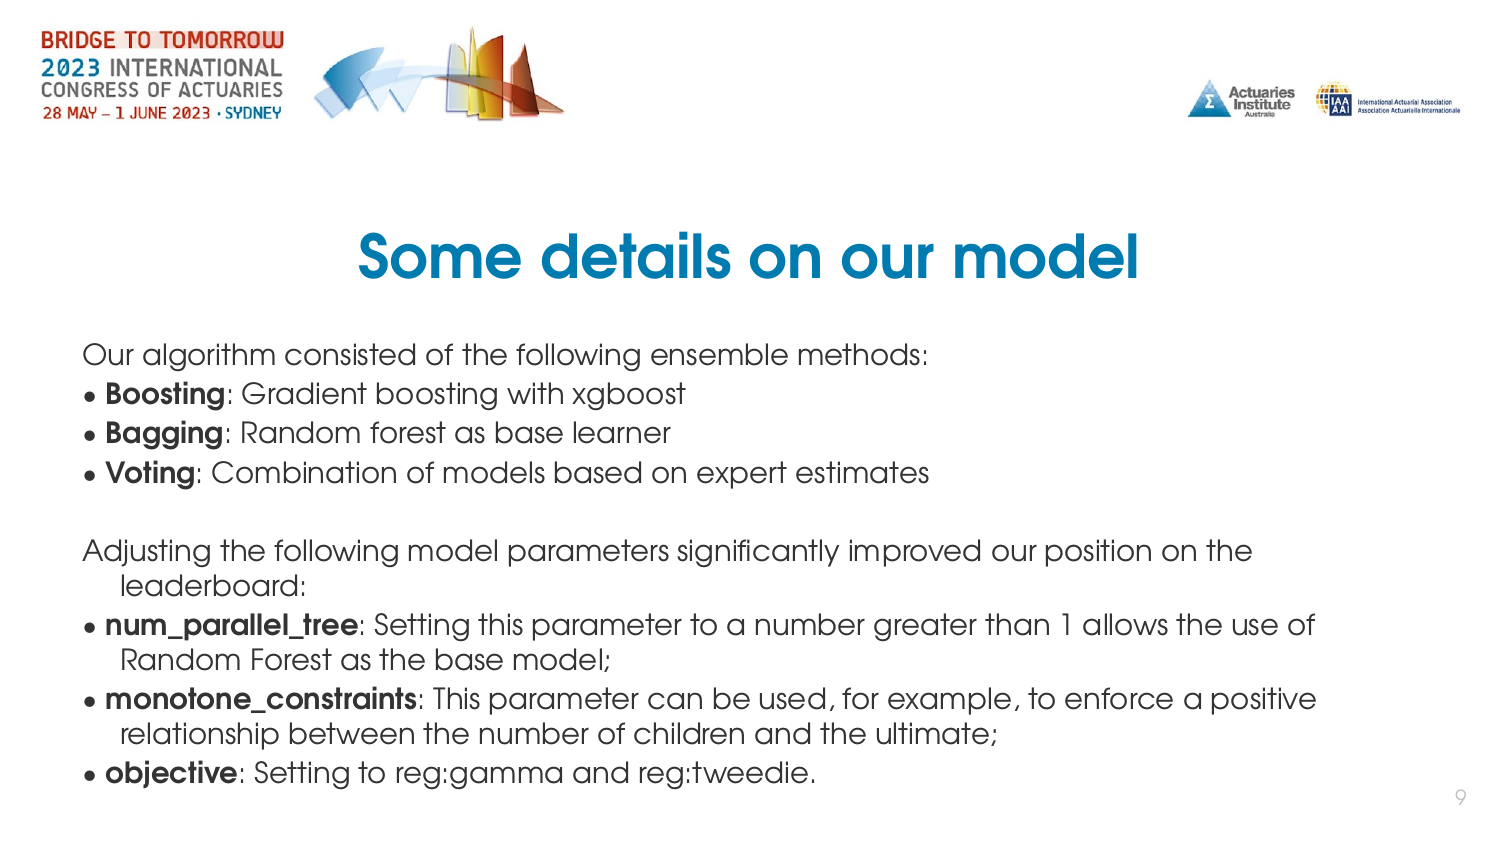

# Some details on our model
Our algorithm consisted of the following ensemble methods:
• Boosting: Gradient boosting with xgboost
• Bagging: Random forest as base learner
• Voting: Combination of models based on expert estimates

Adjusting the following model parameters significantly improved our position on the leaderboard:
• num_parallel_tree: Setting this parameter to a number greater than 1 allows the use of Random Forest as the base model;
• monotone_constraints: This parameter can be used, for example, to enforce a positive relationship between the number of children and the ultimate;
• objective: Setting to reg:gamma and reg:tweedie.
9